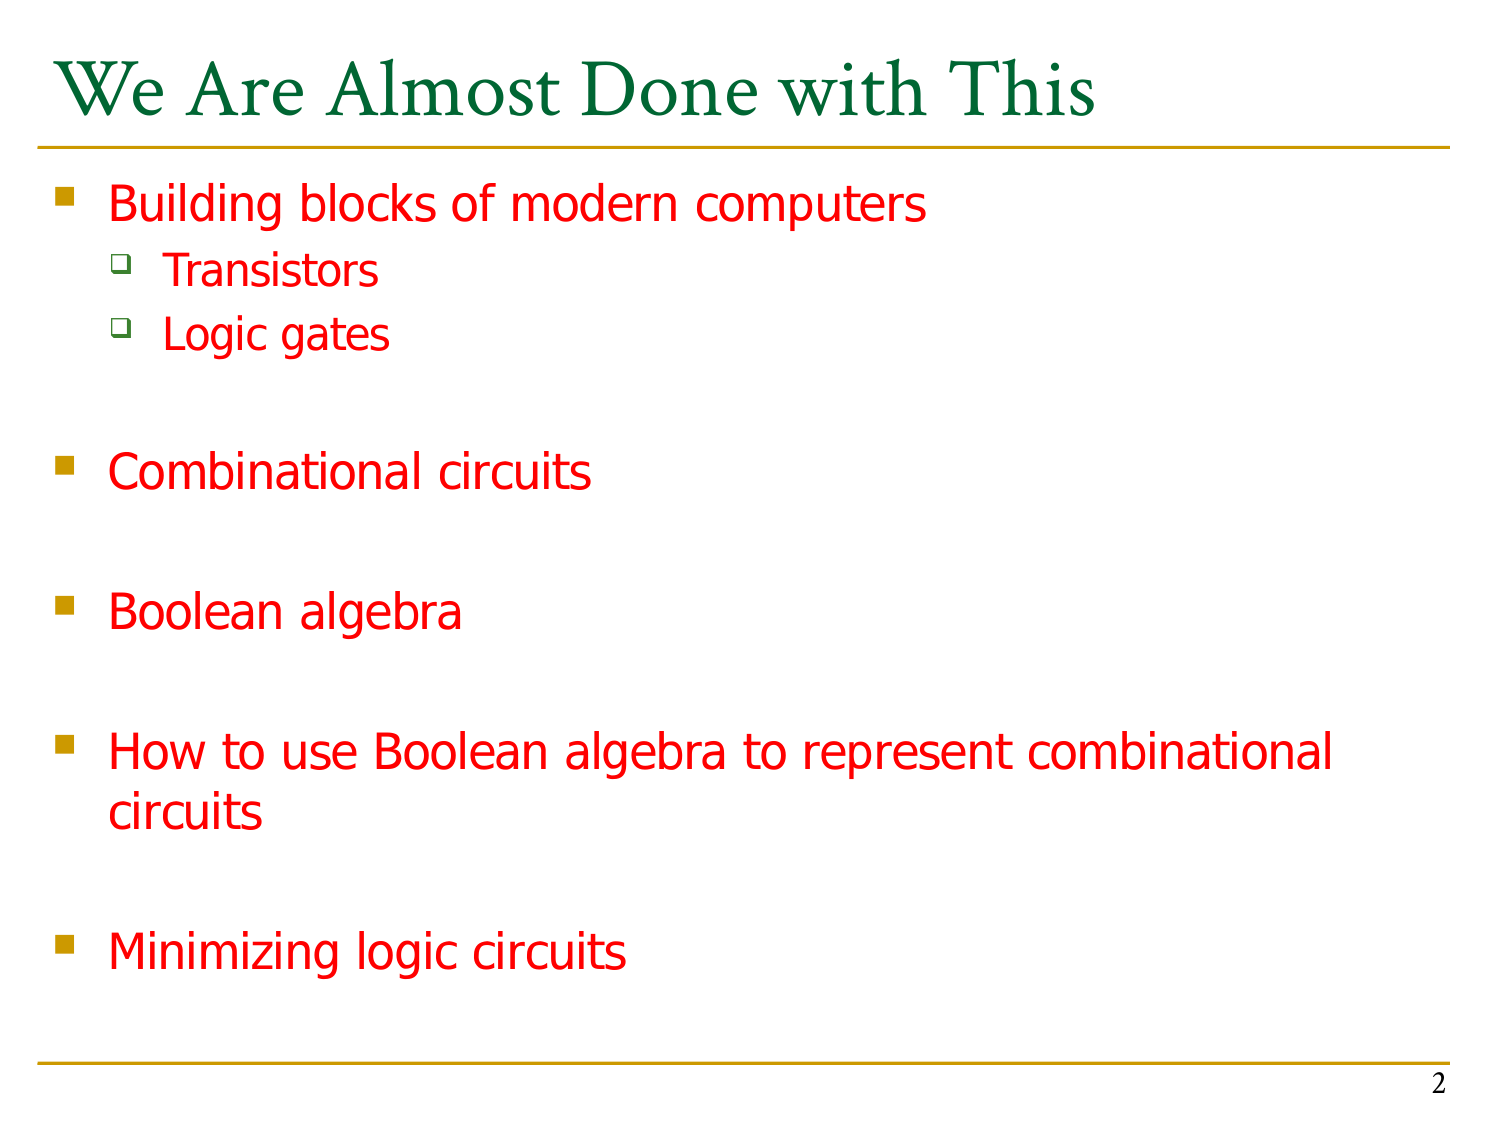

# We Are Almost Done with This
Building blocks of modern computers
Transistors
Logic gates

Combinational circuits

Boolean algebra

How to use Boolean algebra to represent combinational circuits

Minimizing logic circuits
2